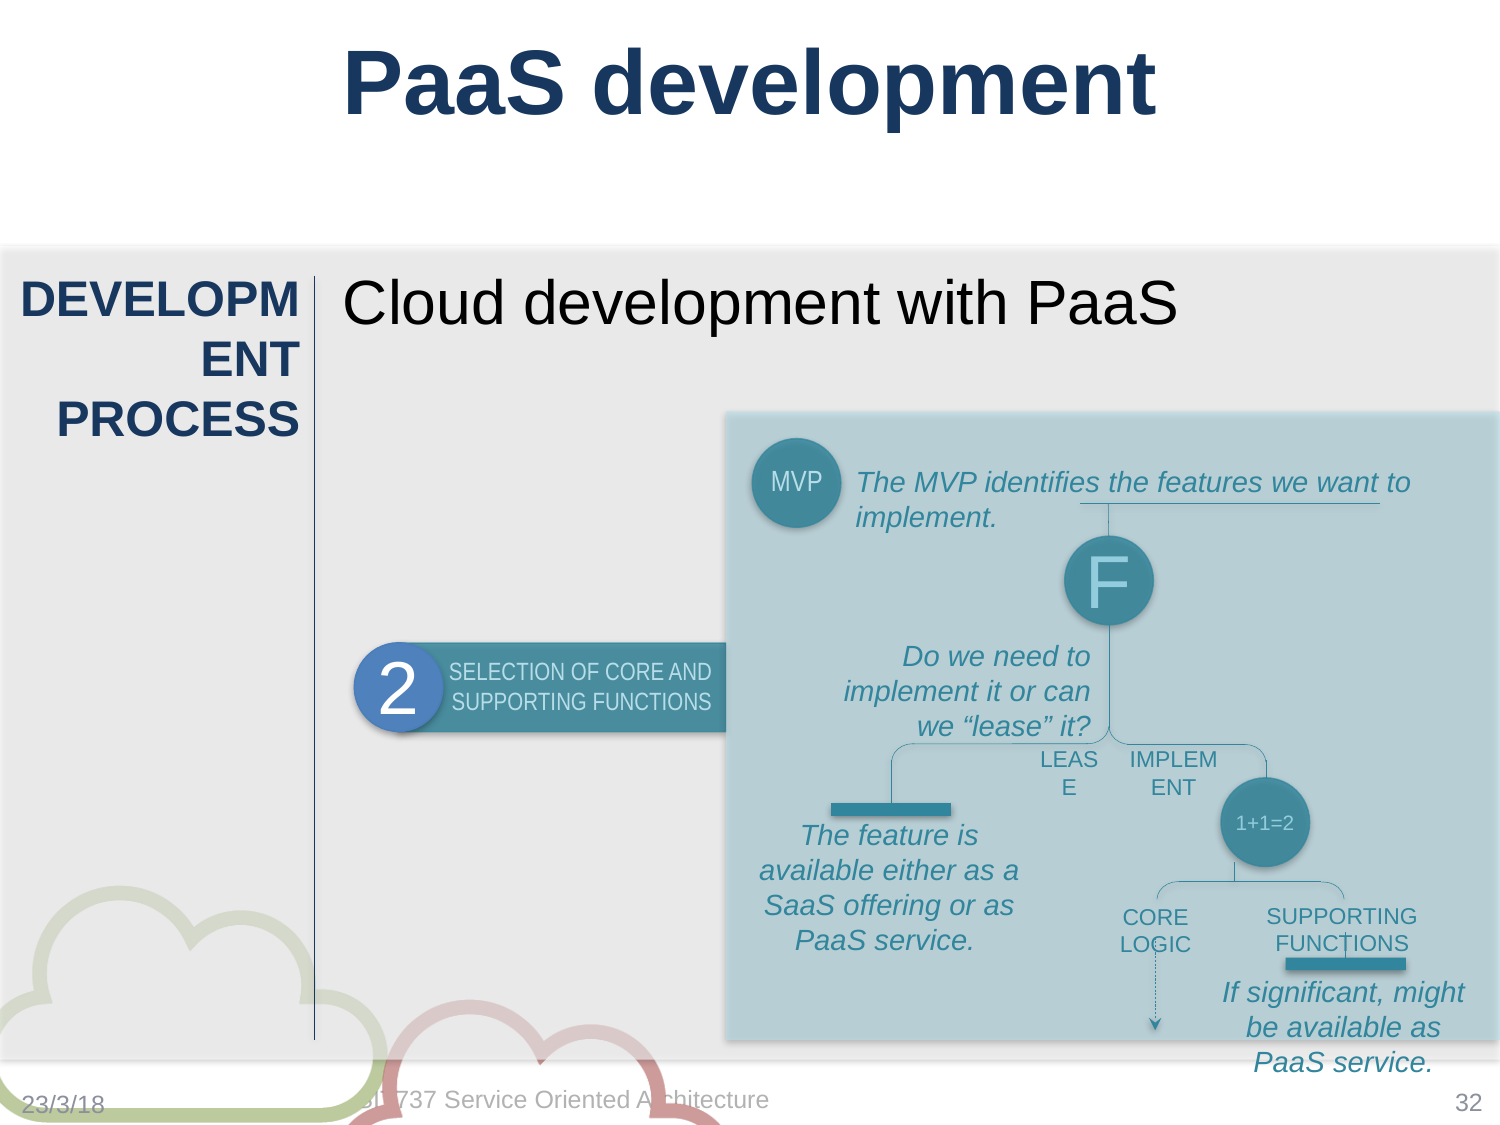

# PaaS development

Cloud development with PaaS

DEVELOPMENT PROCESS

The MVP identifies the features we want to implement.
MVP
F

2

Do we need to implement it or can we “lease” it?

SELECTION OF CORE AND SUPPORTING FUNCTIONS

LEASE
IMPLEMENT

1+1=2
The feature is available either as a SaaS offering or as PaaS service.

SUPPORTING FUNCTIONS
CORE LOGIC
If significant, might be available as PaaS service.
32
23/3/18
SIT737 Service Oriented Architecture